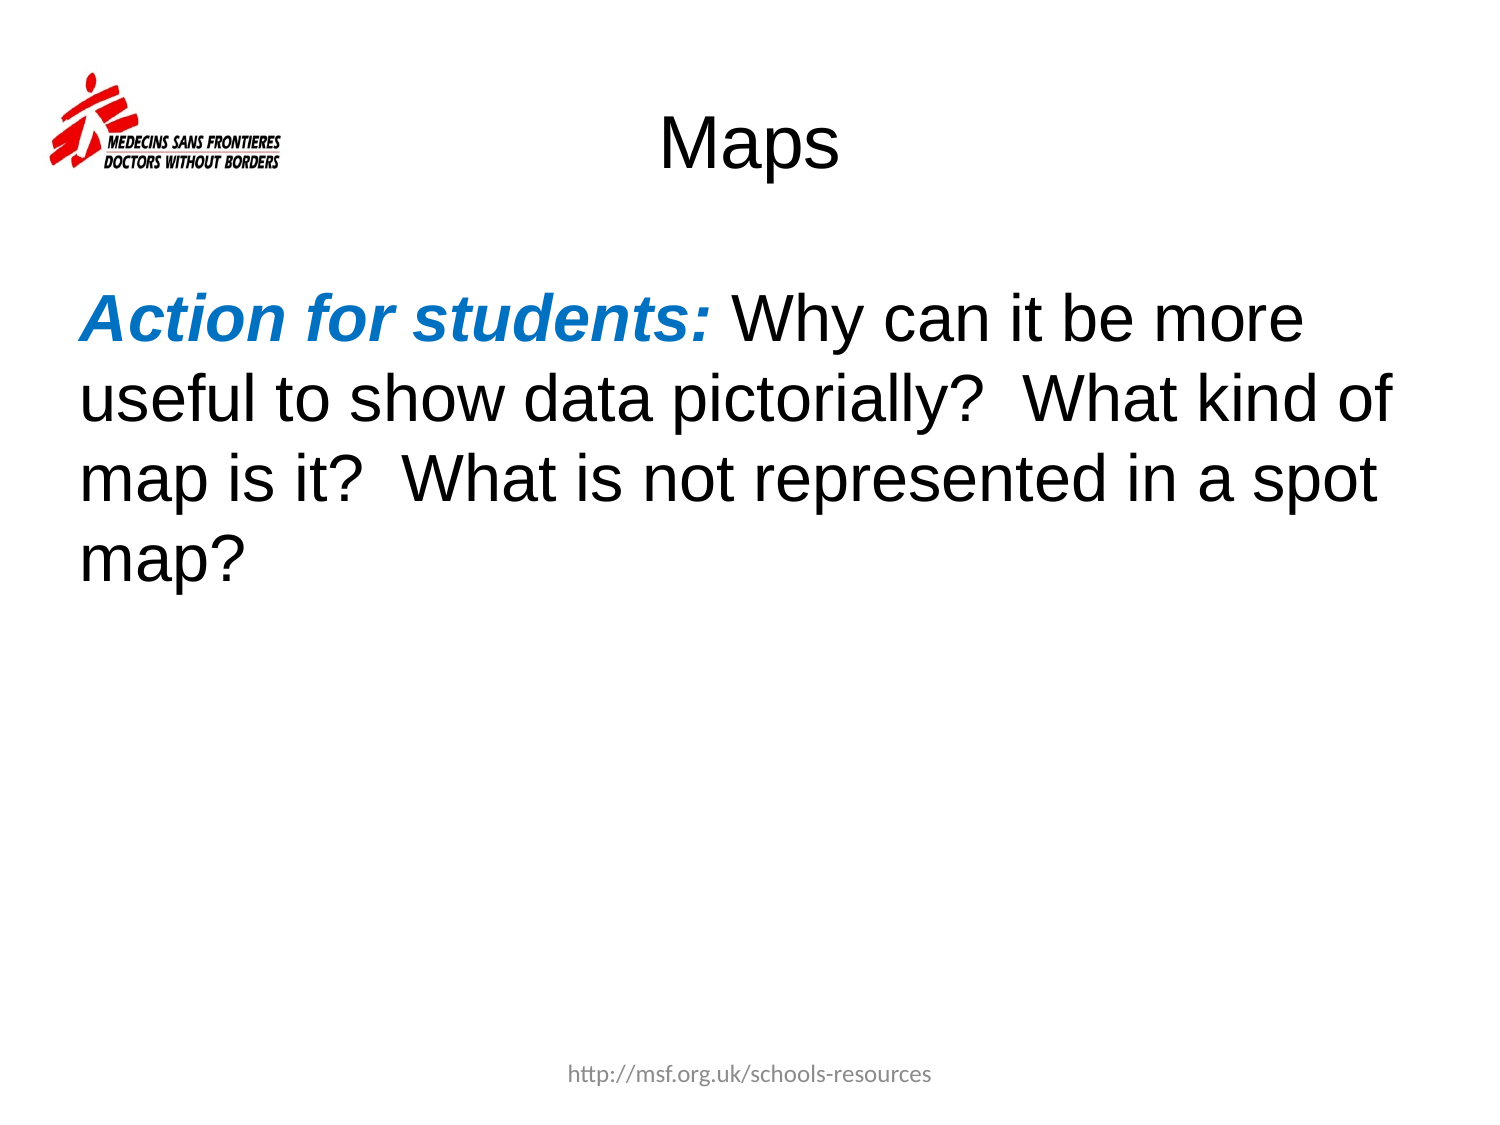

# Maps
Action for students: Why can it be more useful to show data pictorially?  What kind of map is it?  What is not represented in a spot map?

http://msf.org.uk/schools-resources